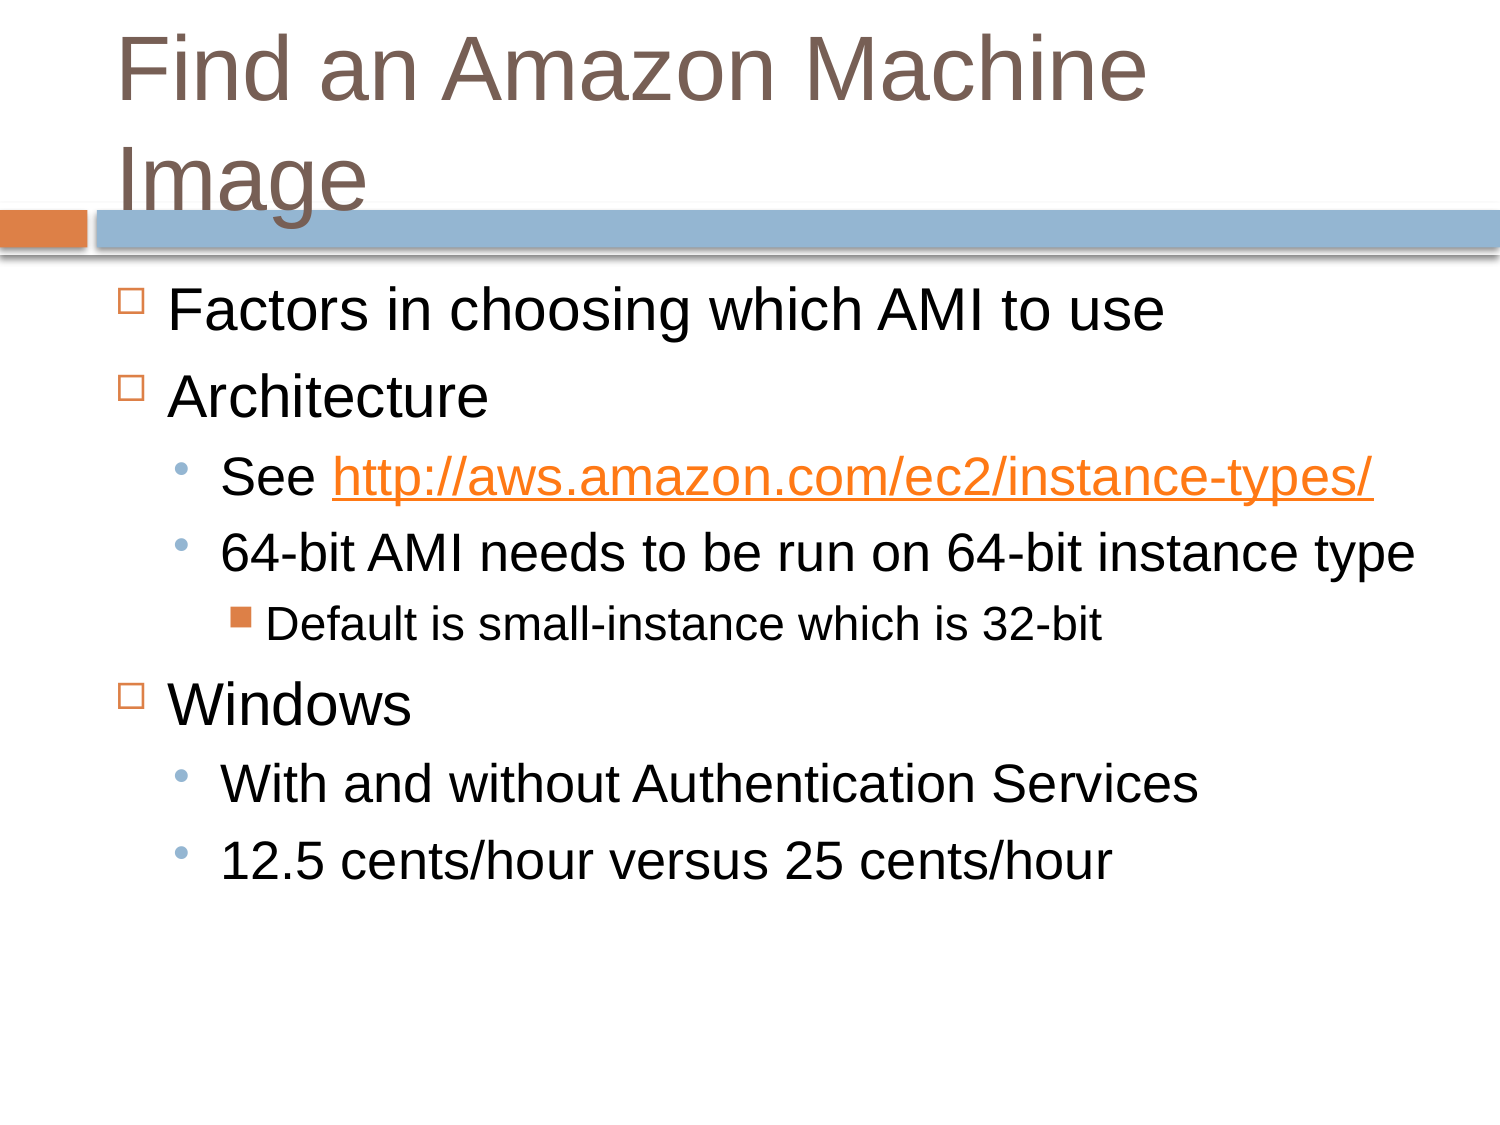

# Find an Amazon Machine Image
Factors in choosing which AMI to use
Architecture
See http://aws.amazon.com/ec2/instance-types/
64-bit AMI needs to be run on 64-bit instance type
Default is small-instance which is 32-bit
Windows
With and without Authentication Services
12.5 cents/hour versus 25 cents/hour